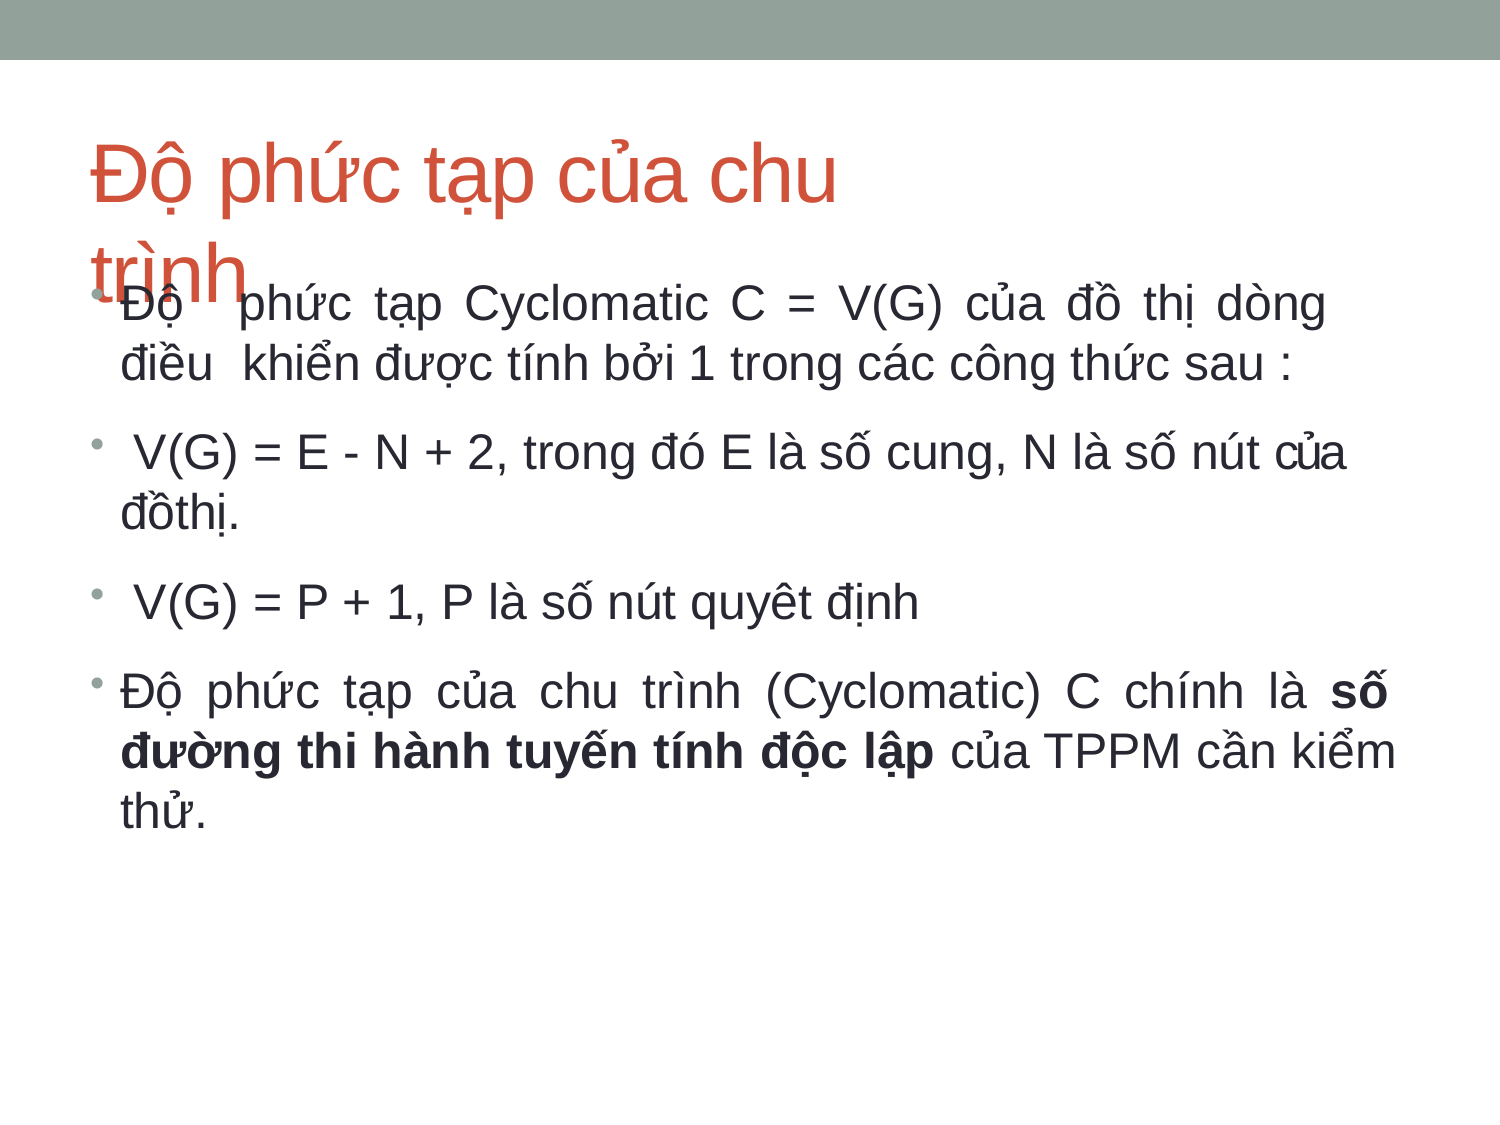

# Độ phức tạp của chu trình
Độ	phức	tạp	Cyclomatic	C	=	V(G)	của	đồ	thị	dòng	điều  khiển được tính bởi 1 trong các công thức sau :
 V(G) = E - N + 2, trong đó E là số cung, N là số nút của  đồthị.
 V(G) = P + 1, P là số nút quyêt định
Độ phức tạp của chu trình (Cyclomatic) C chính là số  đường thi hành tuyến tính độc lập của TPPM cần kiểm  thử.